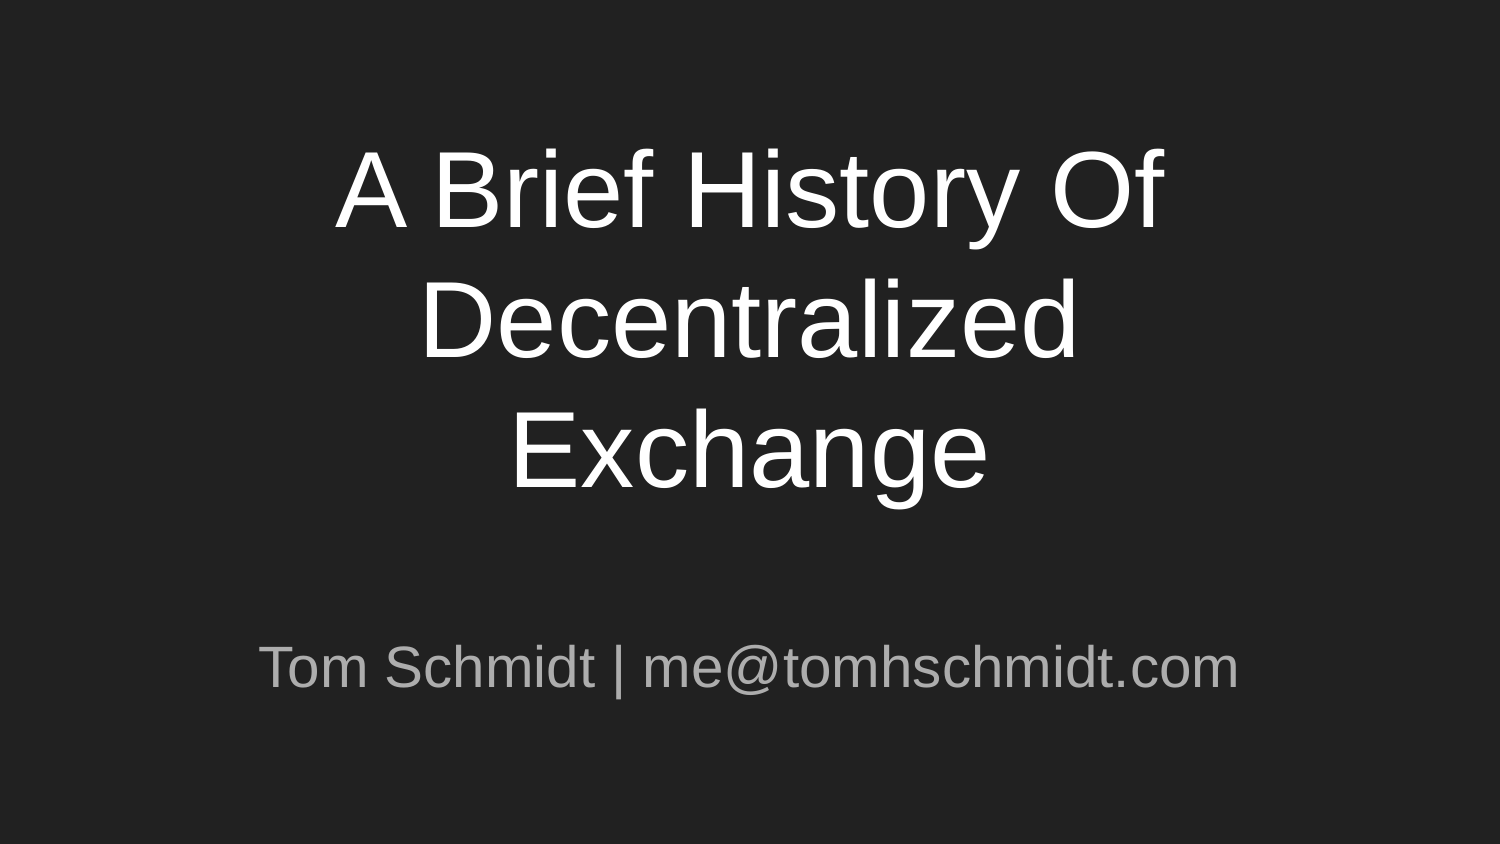

# A Brief History Of Decentralized Exchange
Tom Schmidt | me@tomhschmidt.com